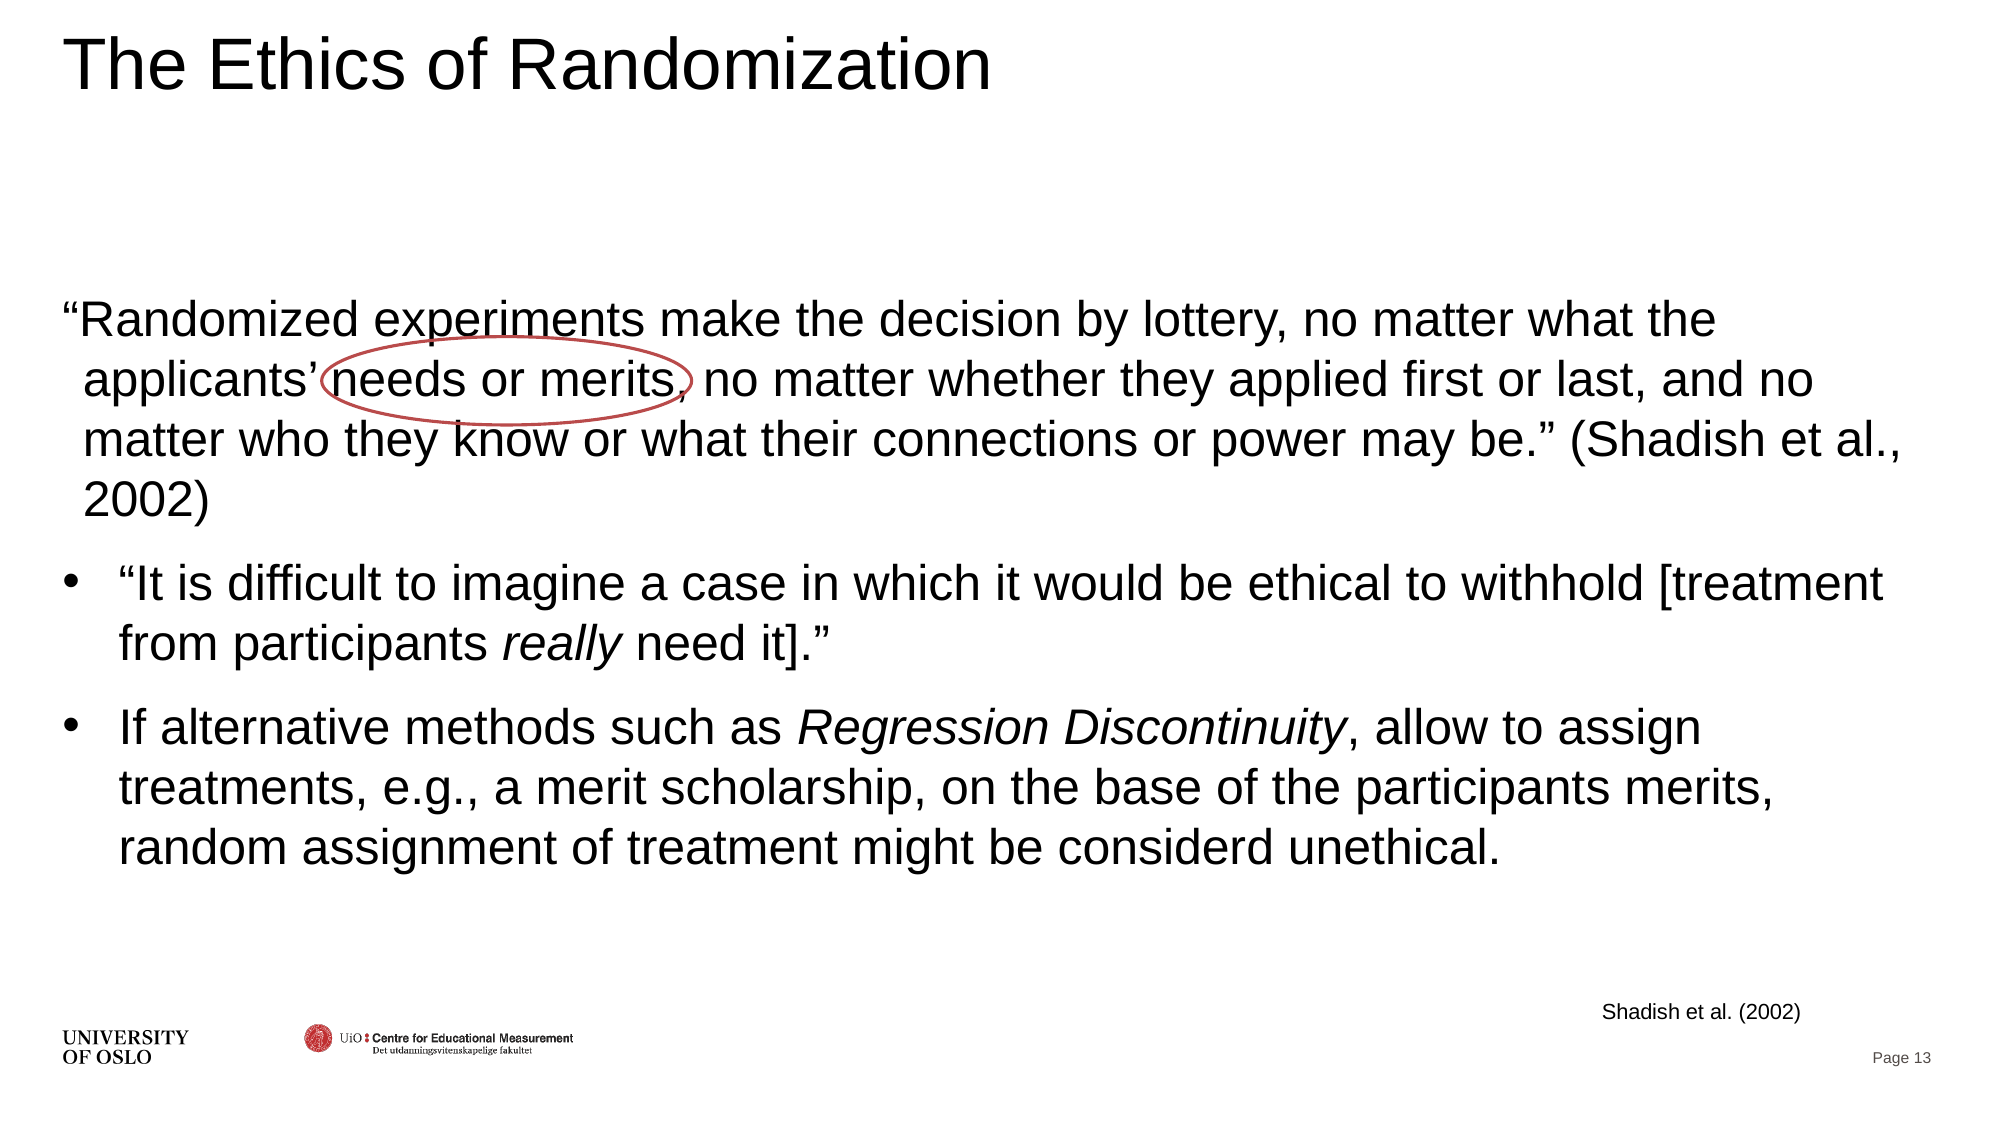

# The Ethics of Randomization
“Randomized experiments make the decision by lottery, no matter what the applicants’ needs or merits, no matter whether they applied first or last, and no matter who they know or what their connections or power may be.” (Shadish et al., 2002)
“It is difficult to imagine a case in which it would be ethical to withhold [treatment from participants really need it].”
If alternative methods such as Regression Discontinuity, allow to assign treatments, e.g., a merit scholarship, on the base of the participants merits, random assignment of treatment might be considerd unethical.

Shadish et al. (2002)

Page 13